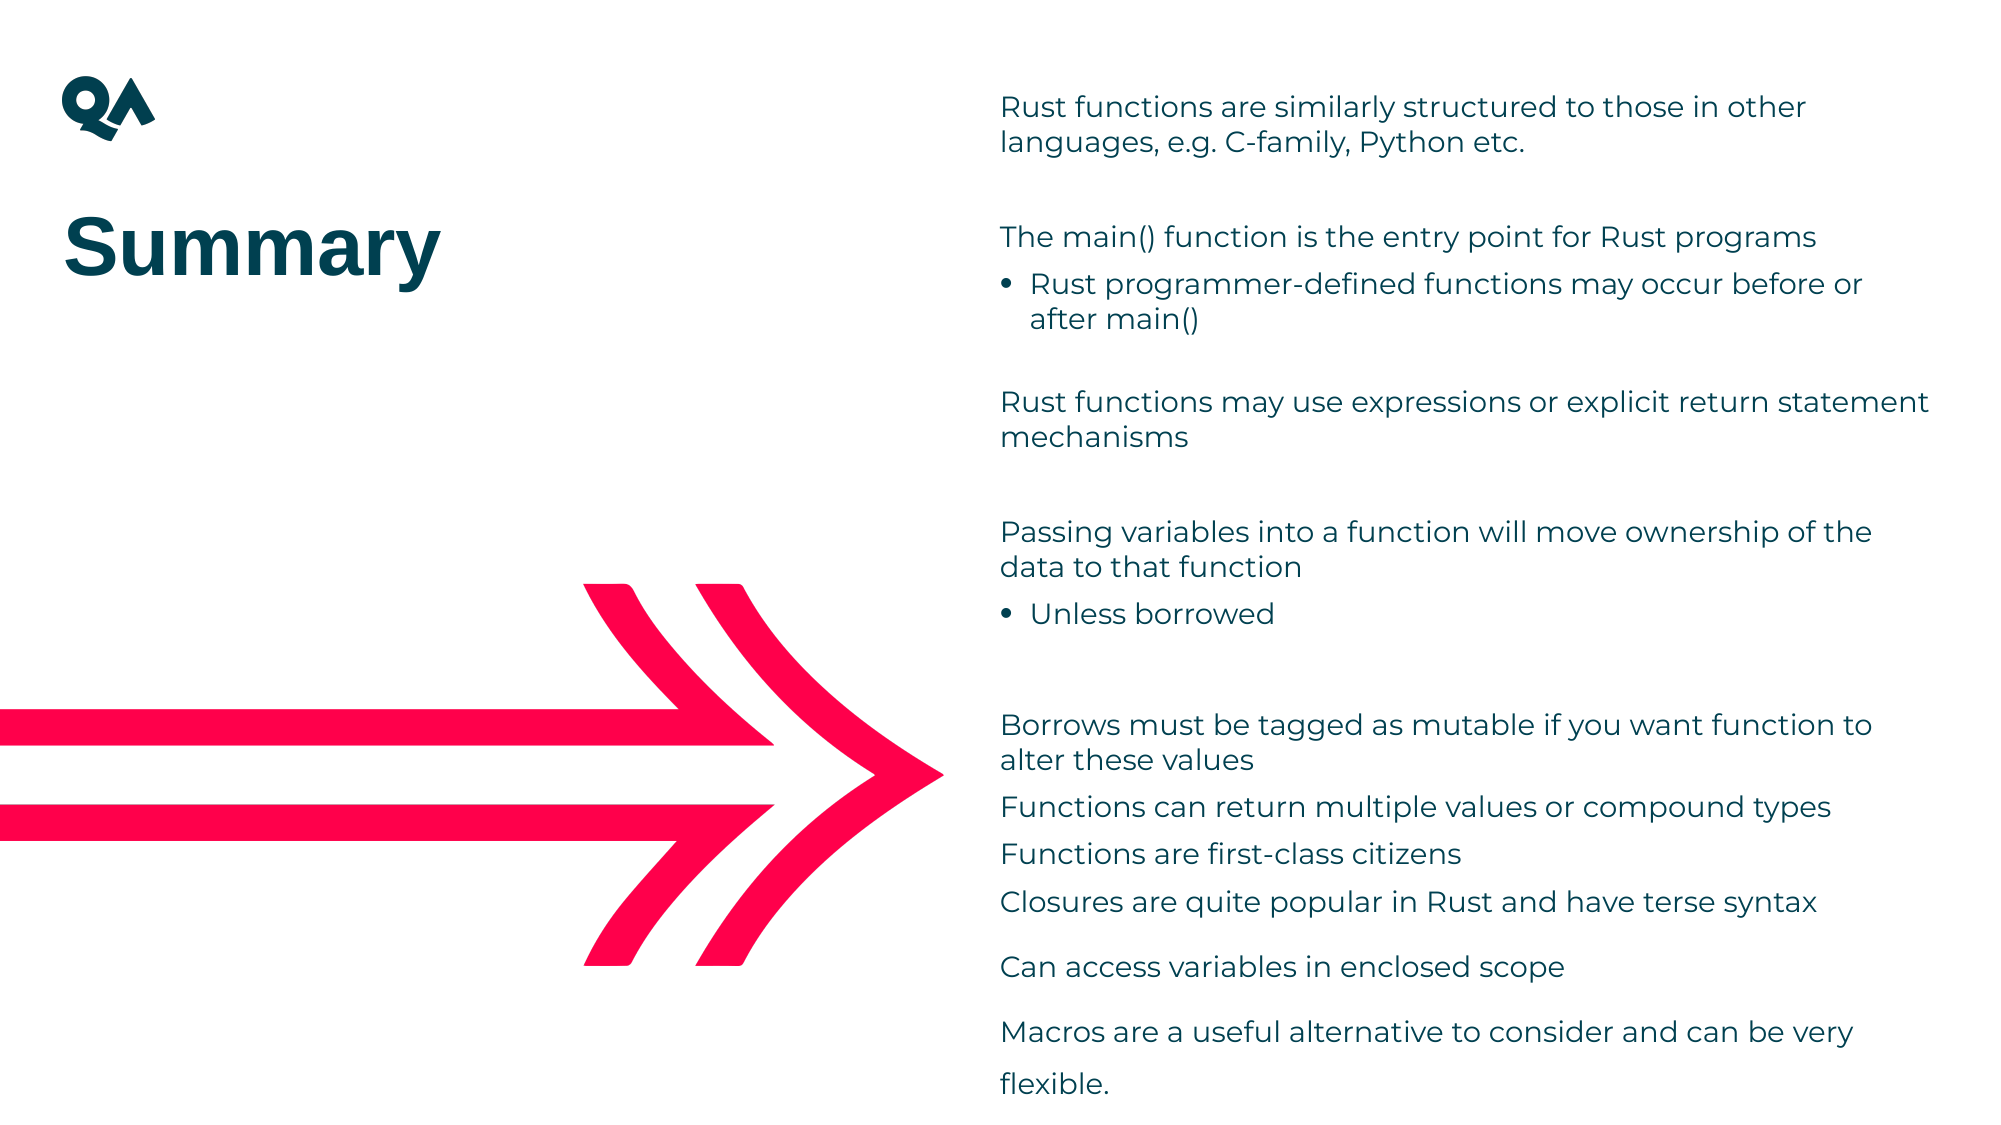

Rust functions are similarly structured to those in other languages, e.g. C-family, Python etc.

The main() function is the entry point for Rust programs
Rust programmer-defined functions may occur before or after main()

Rust functions may use expressions or explicit return statement mechanisms

Passing variables into a function will move ownership of the data to that function
Unless borrowed

Borrows must be tagged as mutable if you want function to alter these values
Functions can return multiple values or compound types
Functions are first-class citizens
Closures are quite popular in Rust and have terse syntax
Can access variables in enclosed scope
Macros are a useful alternative to consider and can be very flexible.

Summary